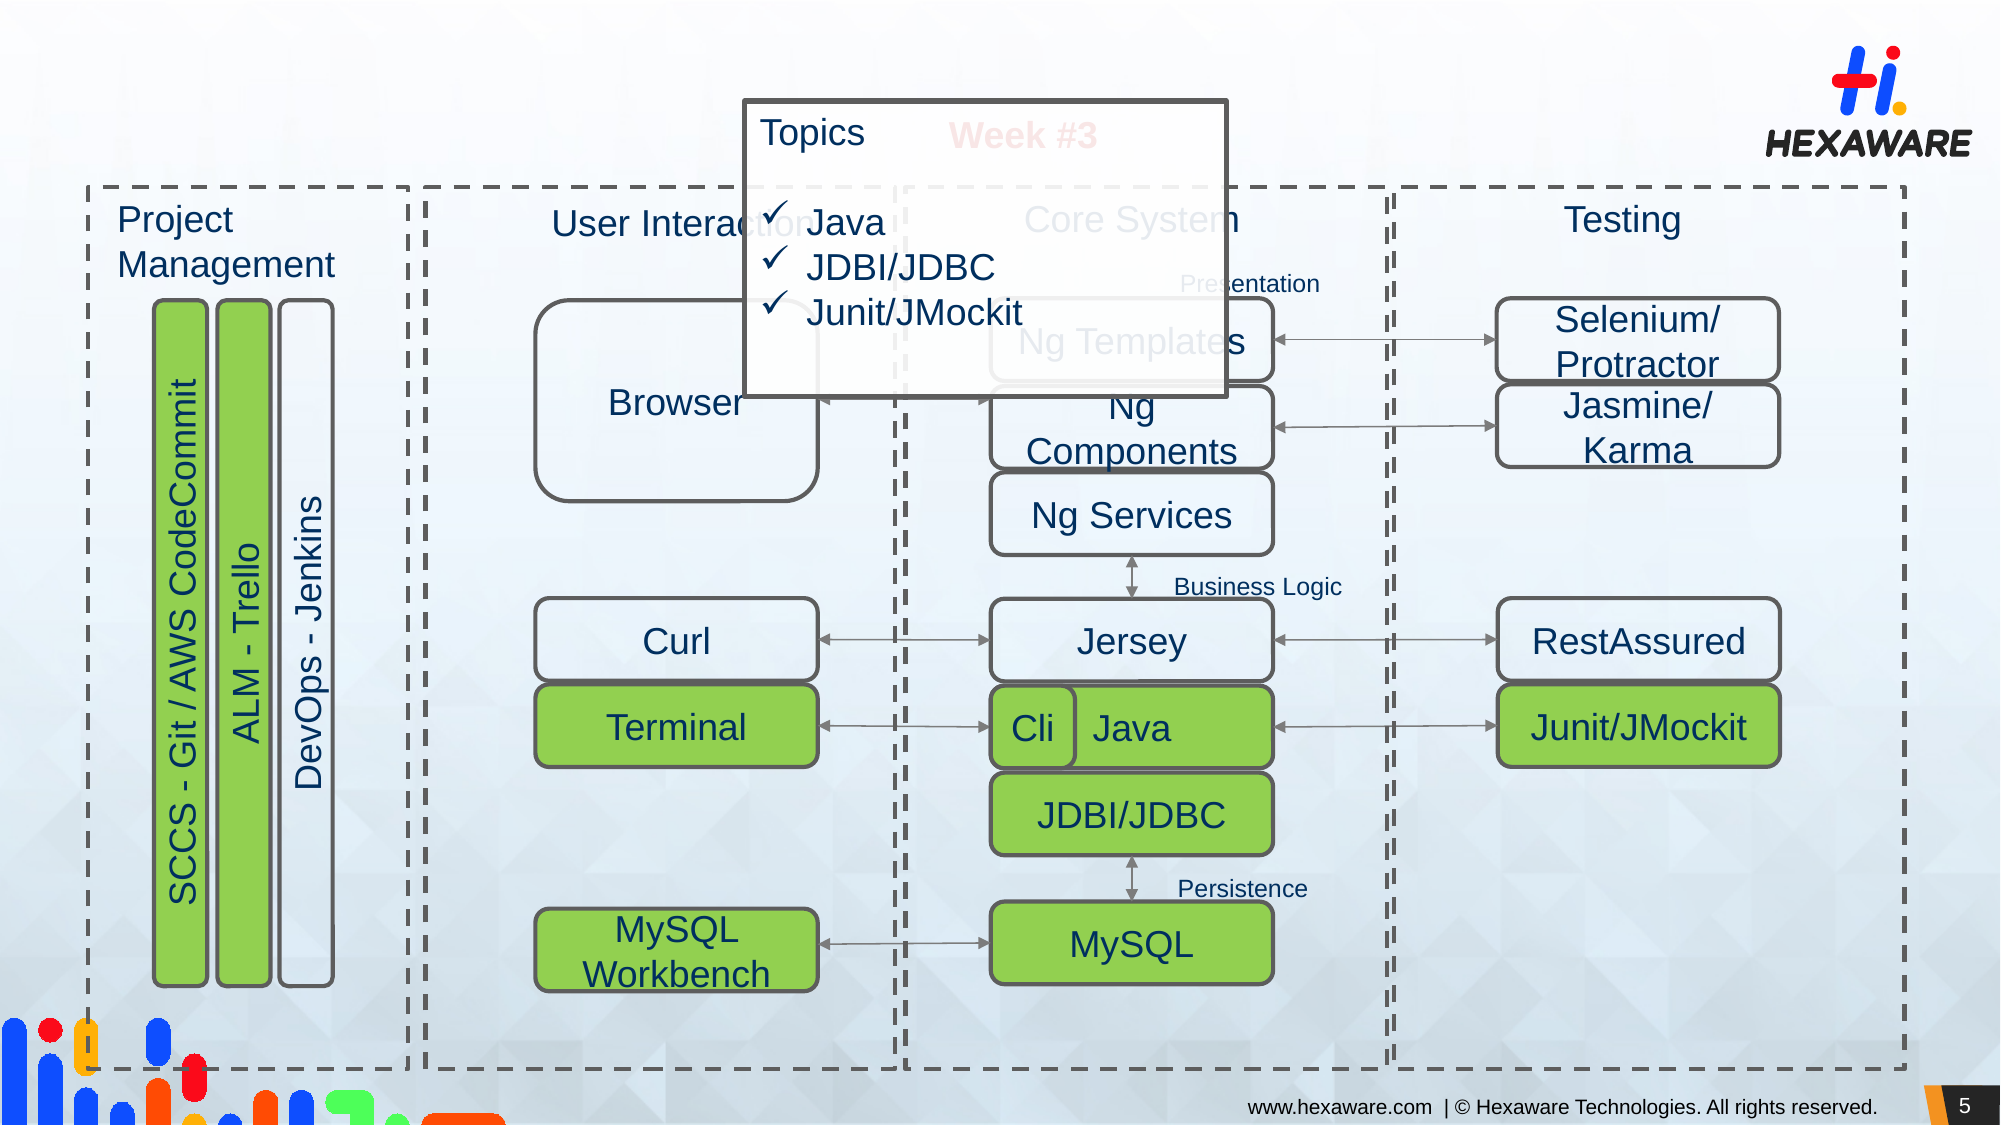

Topics

Java
JDBI/JDBC
Junit/JMockit
Week #3

Project
Management

Core System
Testing

User Interaction
Presentation
Ng Templates
Selenium/ Protractor
ALM - Trello
DevOps - Jenkins
Browser
SCCS - Git / AWS CodeCommit
Jasmine/
Karma
Ng Components
Ng Services
Business Logic
Curl
RestAssured
Jersey
Junit/JMockit
Terminal
Cli
Java
JDBI/JDBC
Persistence
MySQL
MySQL Workbench